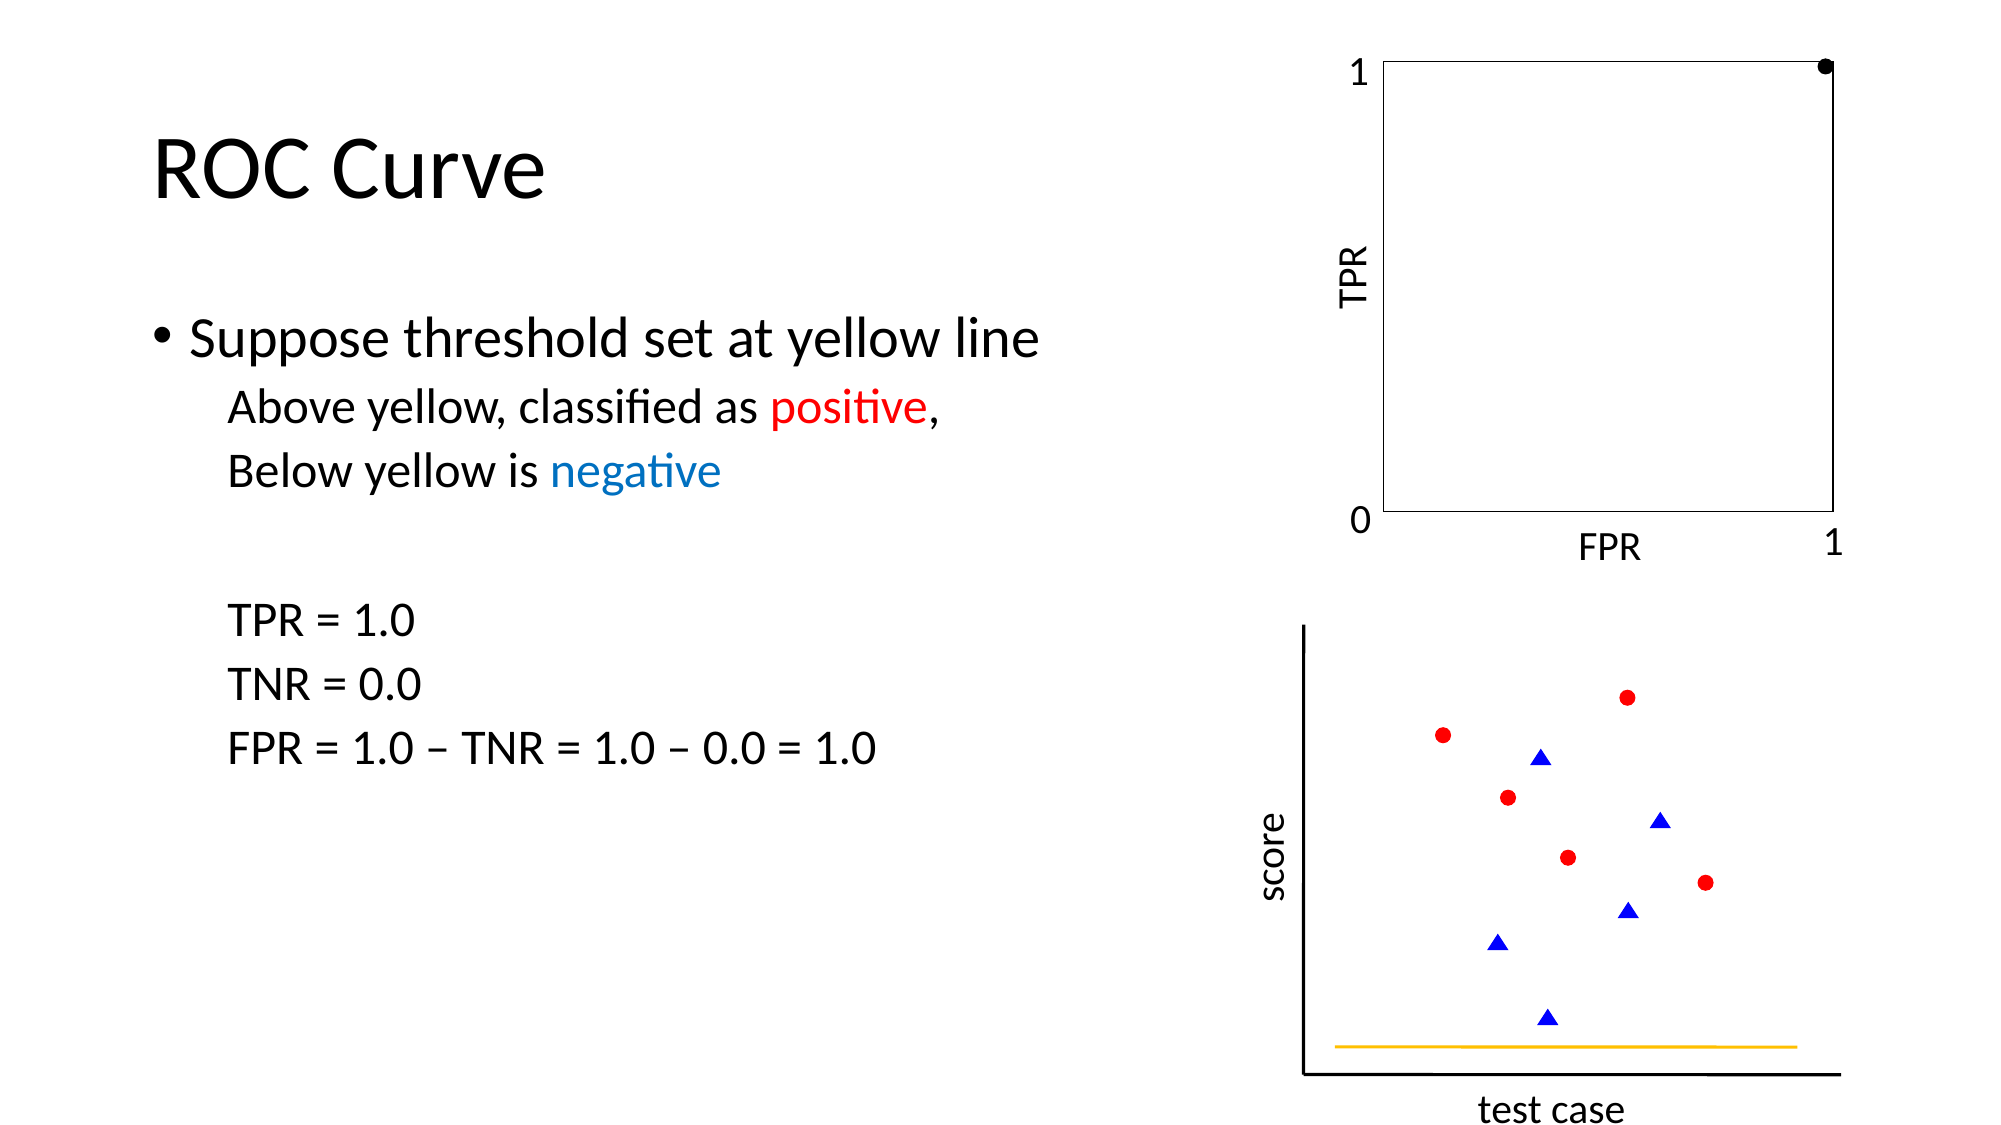

1

# ROC Curve

TPR
Suppose threshold set at yellow line
Above yellow, classified as positive,
Below yellow is negative

TPR = 1.0
TNR = 0.0
FPR = 1.0 – TNR = 1.0 – 0.0 = 1.0

0
1
FPR

score

test case